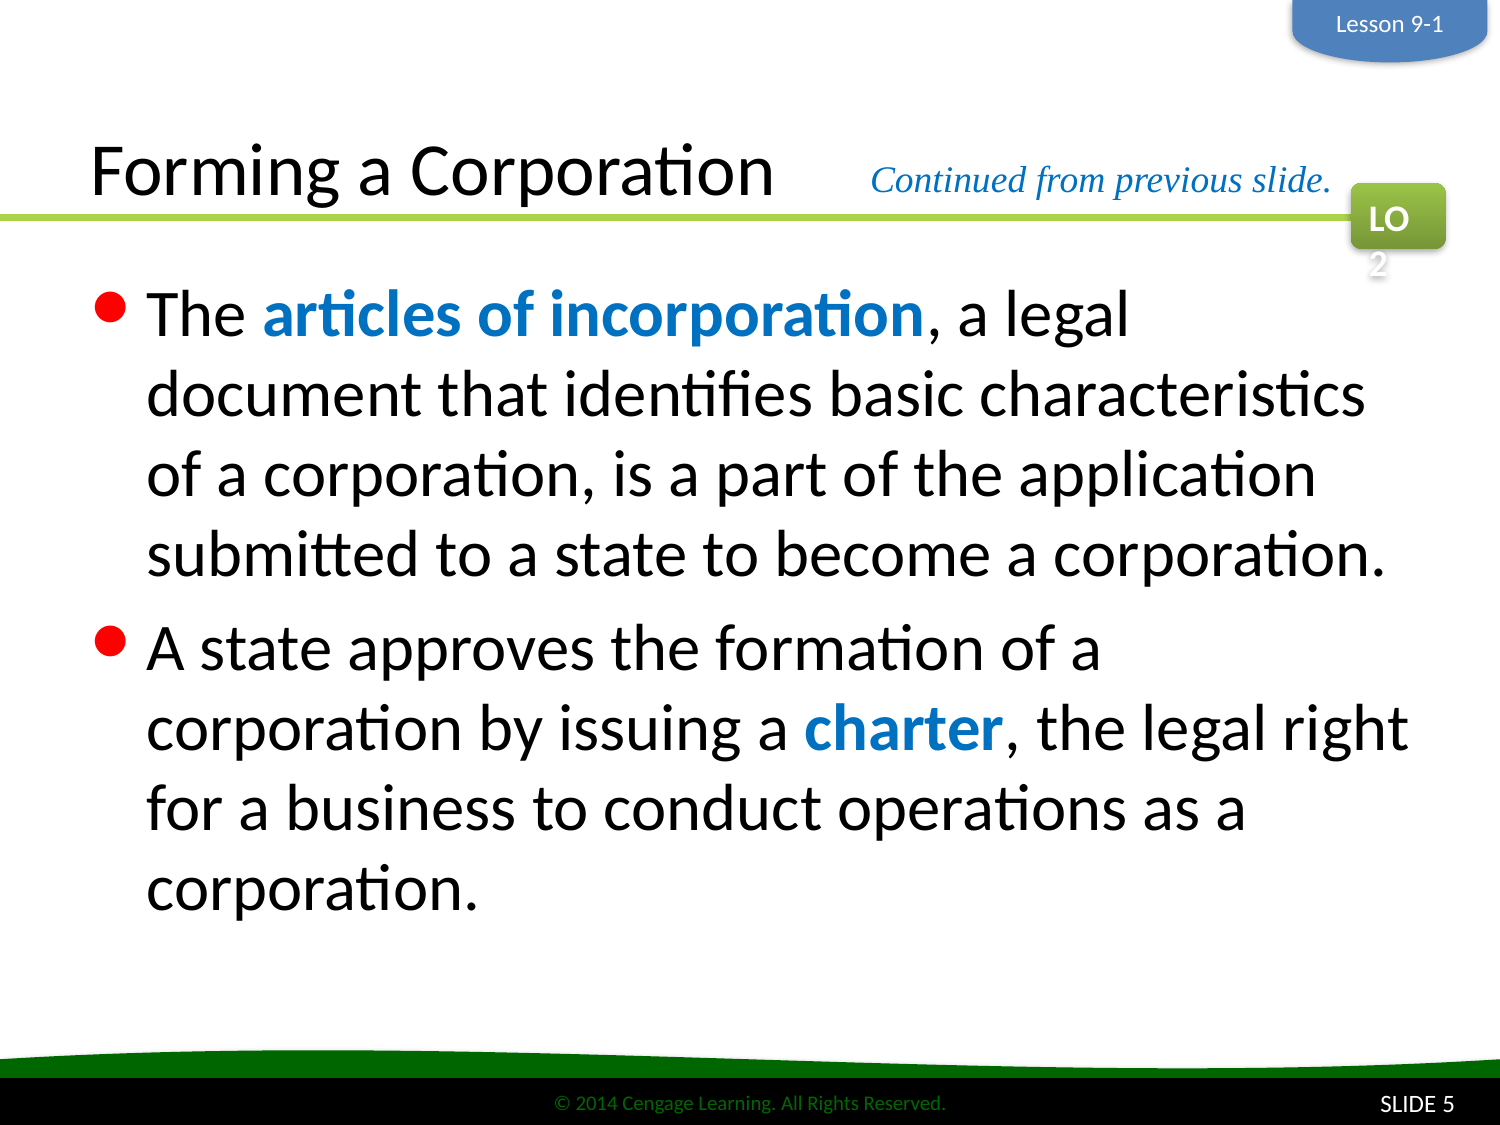

Lesson 9-1

# Forming a Corporation
Continued from previous slide.
LO2
The articles of incorporation, a legal document that identifies basic characteristics of a corporation, is a part of the application submitted to a state to become a corporation.
A state approves the formation of a corporation by issuing a charter, the legal right for a business to conduct operations as a corporation.
SLIDE 5